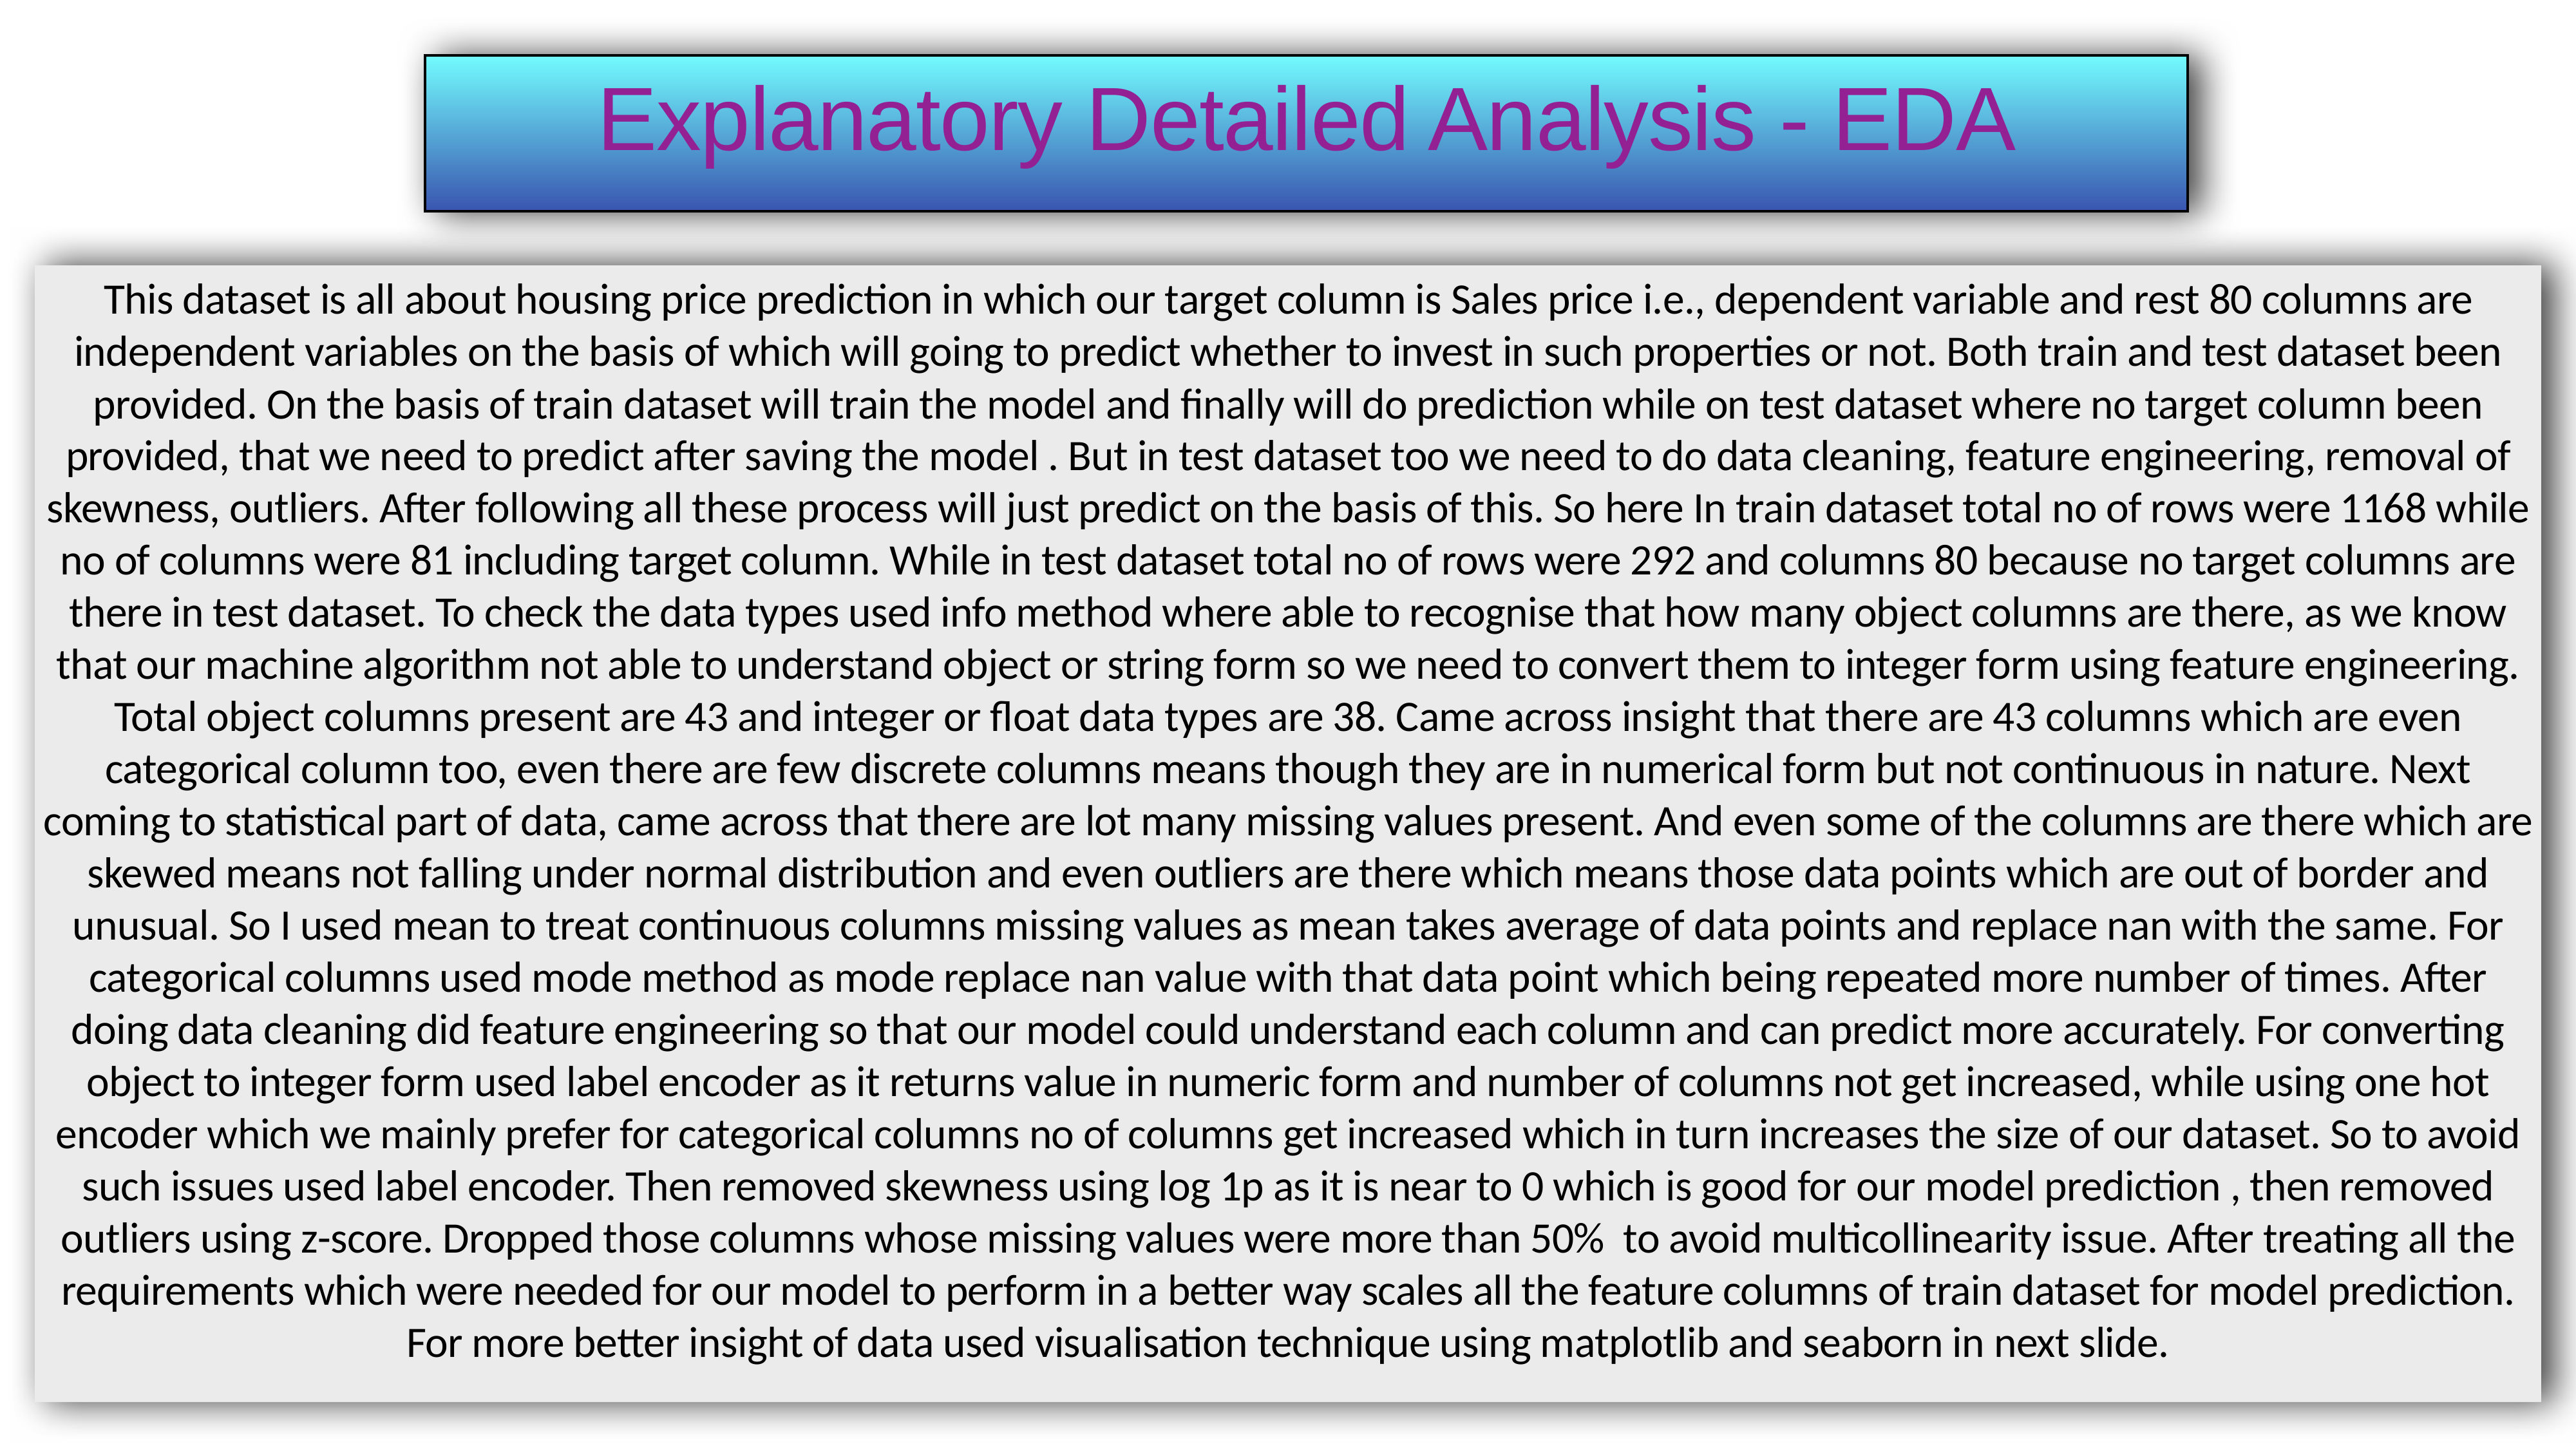

Explanatory Detailed Analysis - EDA
This dataset is all about housing price prediction in which our target column is Sales price i.e., dependent variable and rest 80 columns are independent variables on the basis of which will going to predict whether to invest in such properties or not. Both train and test dataset been provided. On the basis of train dataset will train the model and finally will do prediction while on test dataset where no target column been provided, that we need to predict after saving the model . But in test dataset too we need to do data cleaning, feature engineering, removal of skewness, outliers. After following all these process will just predict on the basis of this. So here In train dataset total no of rows were 1168 while no of columns were 81 including target column. While in test dataset total no of rows were 292 and columns 80 because no target columns are there in test dataset. To check the data types used info method where able to recognise that how many object columns are there, as we know that our machine algorithm not able to understand object or string form so we need to convert them to integer form using feature engineering. Total object columns present are 43 and integer or float data types are 38. Came across insight that there are 43 columns which are even categorical column too, even there are few discrete columns means though they are in numerical form but not continuous in nature. Next coming to statistical part of data, came across that there are lot many missing values present. And even some of the columns are there which are skewed means not falling under normal distribution and even outliers are there which means those data points which are out of border and unusual. So I used mean to treat continuous columns missing values as mean takes average of data points and replace nan with the same. For categorical columns used mode method as mode replace nan value with that data point which being repeated more number of times. After doing data cleaning did feature engineering so that our model could understand each column and can predict more accurately. For converting object to integer form used label encoder as it returns value in numeric form and number of columns not get increased, while using one hot encoder which we mainly prefer for categorical columns no of columns get increased which in turn increases the size of our dataset. So to avoid such issues used label encoder. Then removed skewness using log 1p as it is near to 0 which is good for our model prediction , then removed outliers using z-score. Dropped those columns whose missing values were more than 50%  to avoid multicollinearity issue. After treating all the requirements which were needed for our model to perform in a better way scales all the feature columns of train dataset for model prediction. For more better insight of data used visualisation technique using matplotlib and seaborn in next slide.